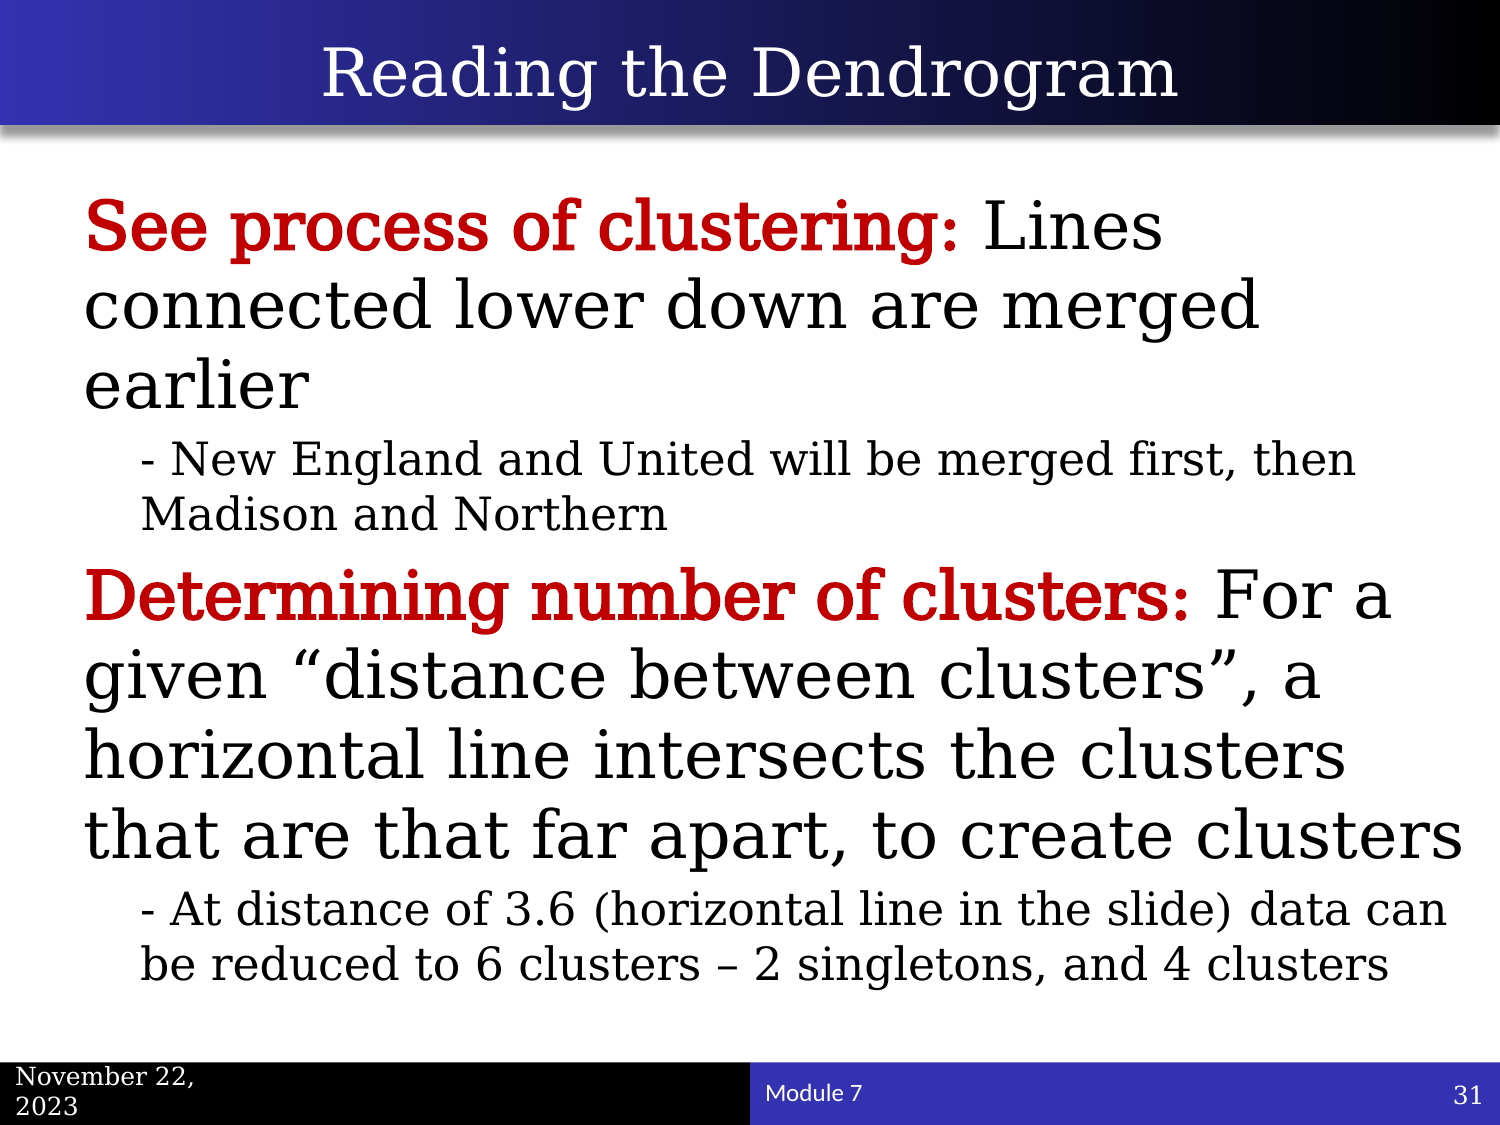

# Reading the Dendrogram

See process of clustering: Lines connected lower down are merged earlier
- New England and United will be merged first, then Madison and Northern
Determining number of clusters: For a given “distance between clusters”, a horizontal line intersects the clusters that are that far apart, to create clusters
- At distance of 3.6 (horizontal line in the slide) data can be reduced to 6 clusters – 2 singletons, and 4 clusters
November 22, 2023
31
Module 7